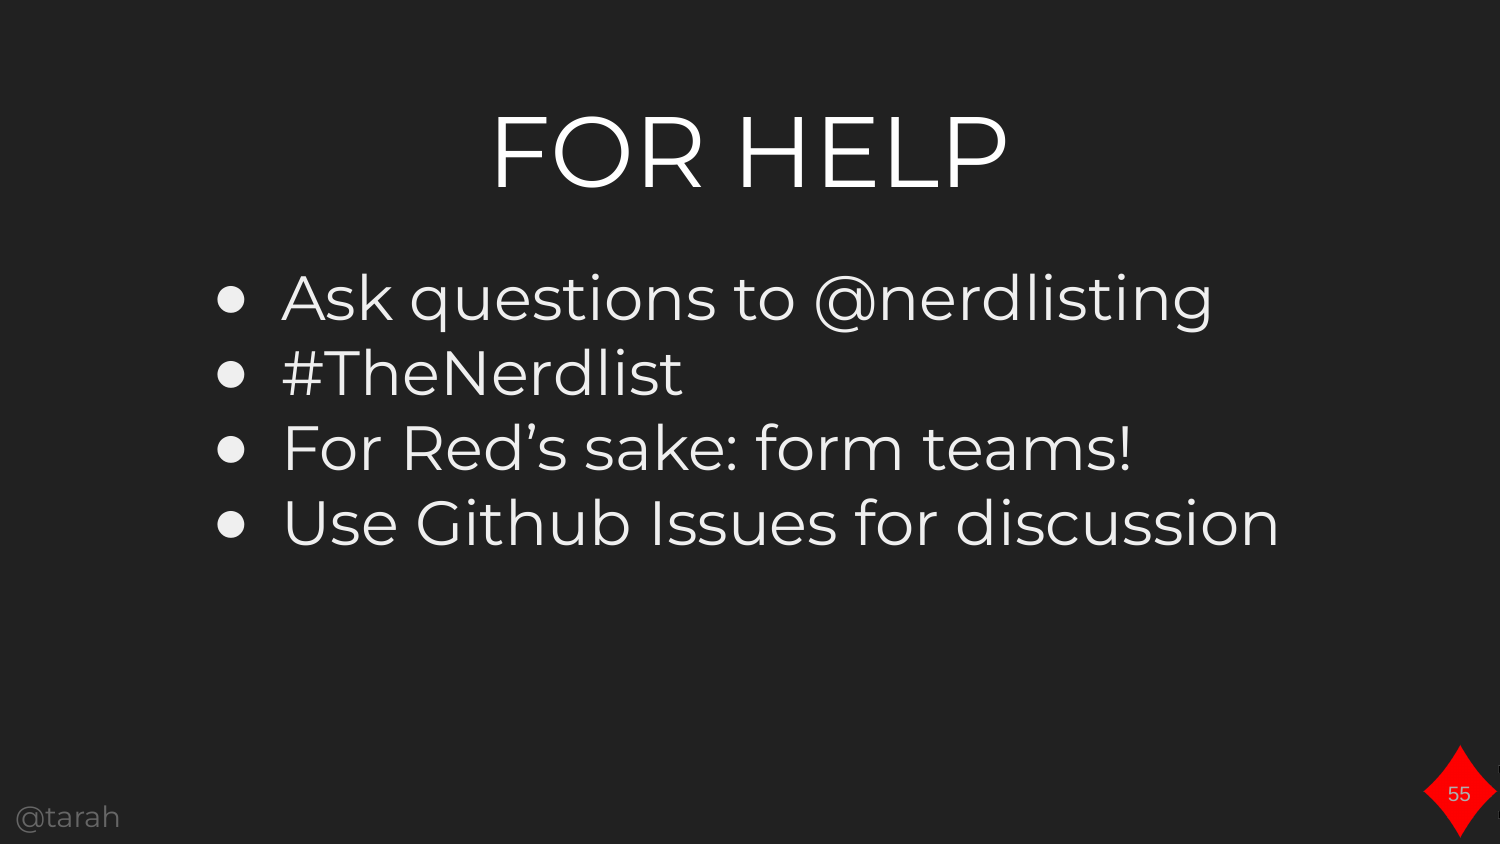

# FOR HELP
Ask questions to @nerdlisting
#TheNerdlist
For Red’s sake: form teams!
Use Github Issues for discussion
55